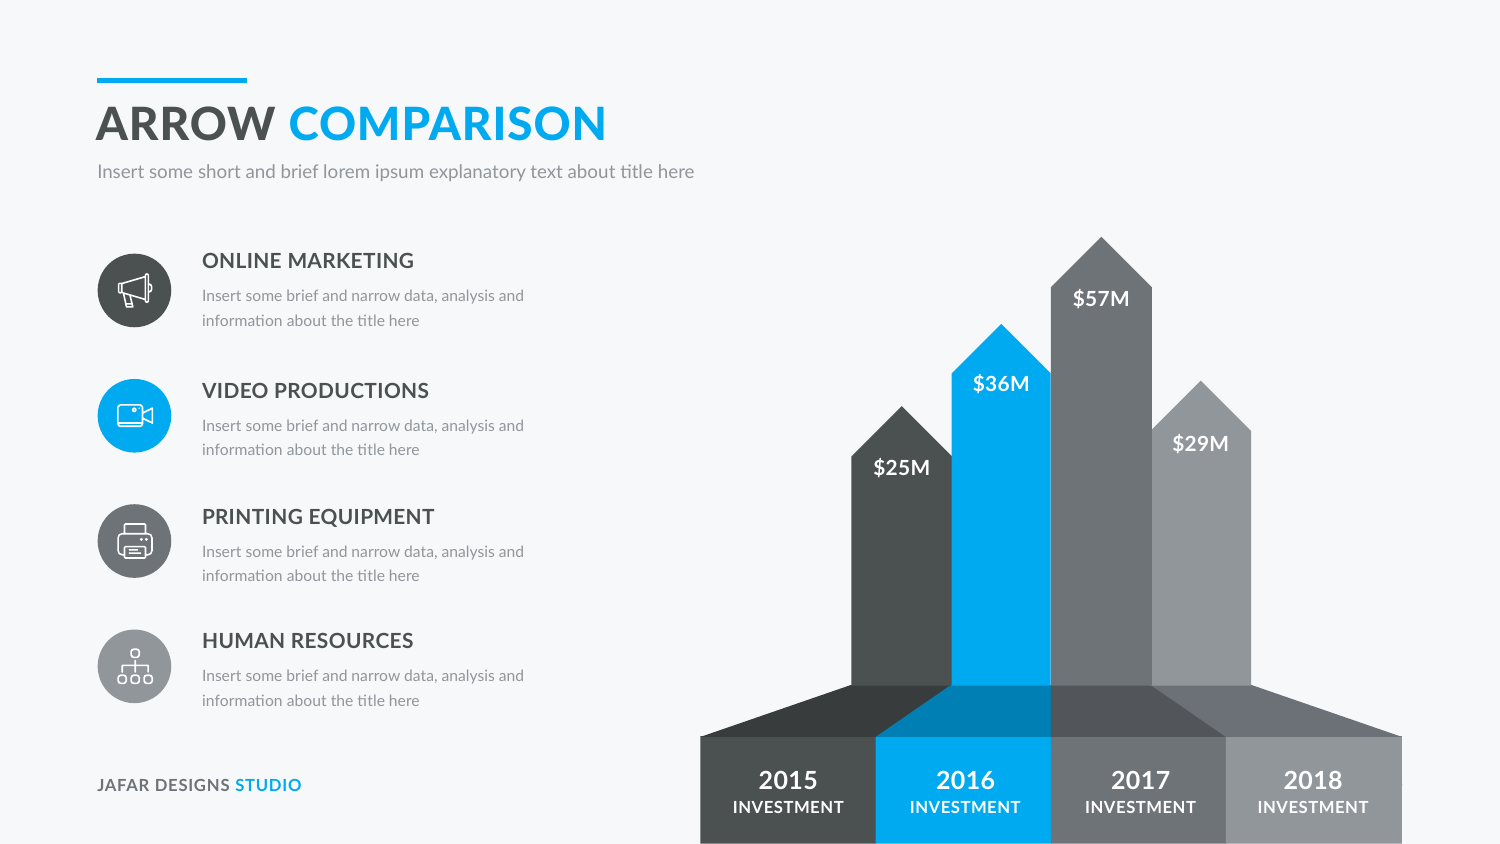

Arrow comparison
Insert some short and brief lorem ipsum explanatory text about title here
Online marketing
Insert some brief and narrow data, analysis and information about the title here

$57m
$36m
Video productions
Insert some brief and narrow data, analysis and information about the title here

$29m
$25m

Printing equipment
Insert some brief and narrow data, analysis and information about the title here

Human resources
Insert some brief and narrow data, analysis and information about the title here

2015
investment
2016
investment
2017
Investment
2018
investment